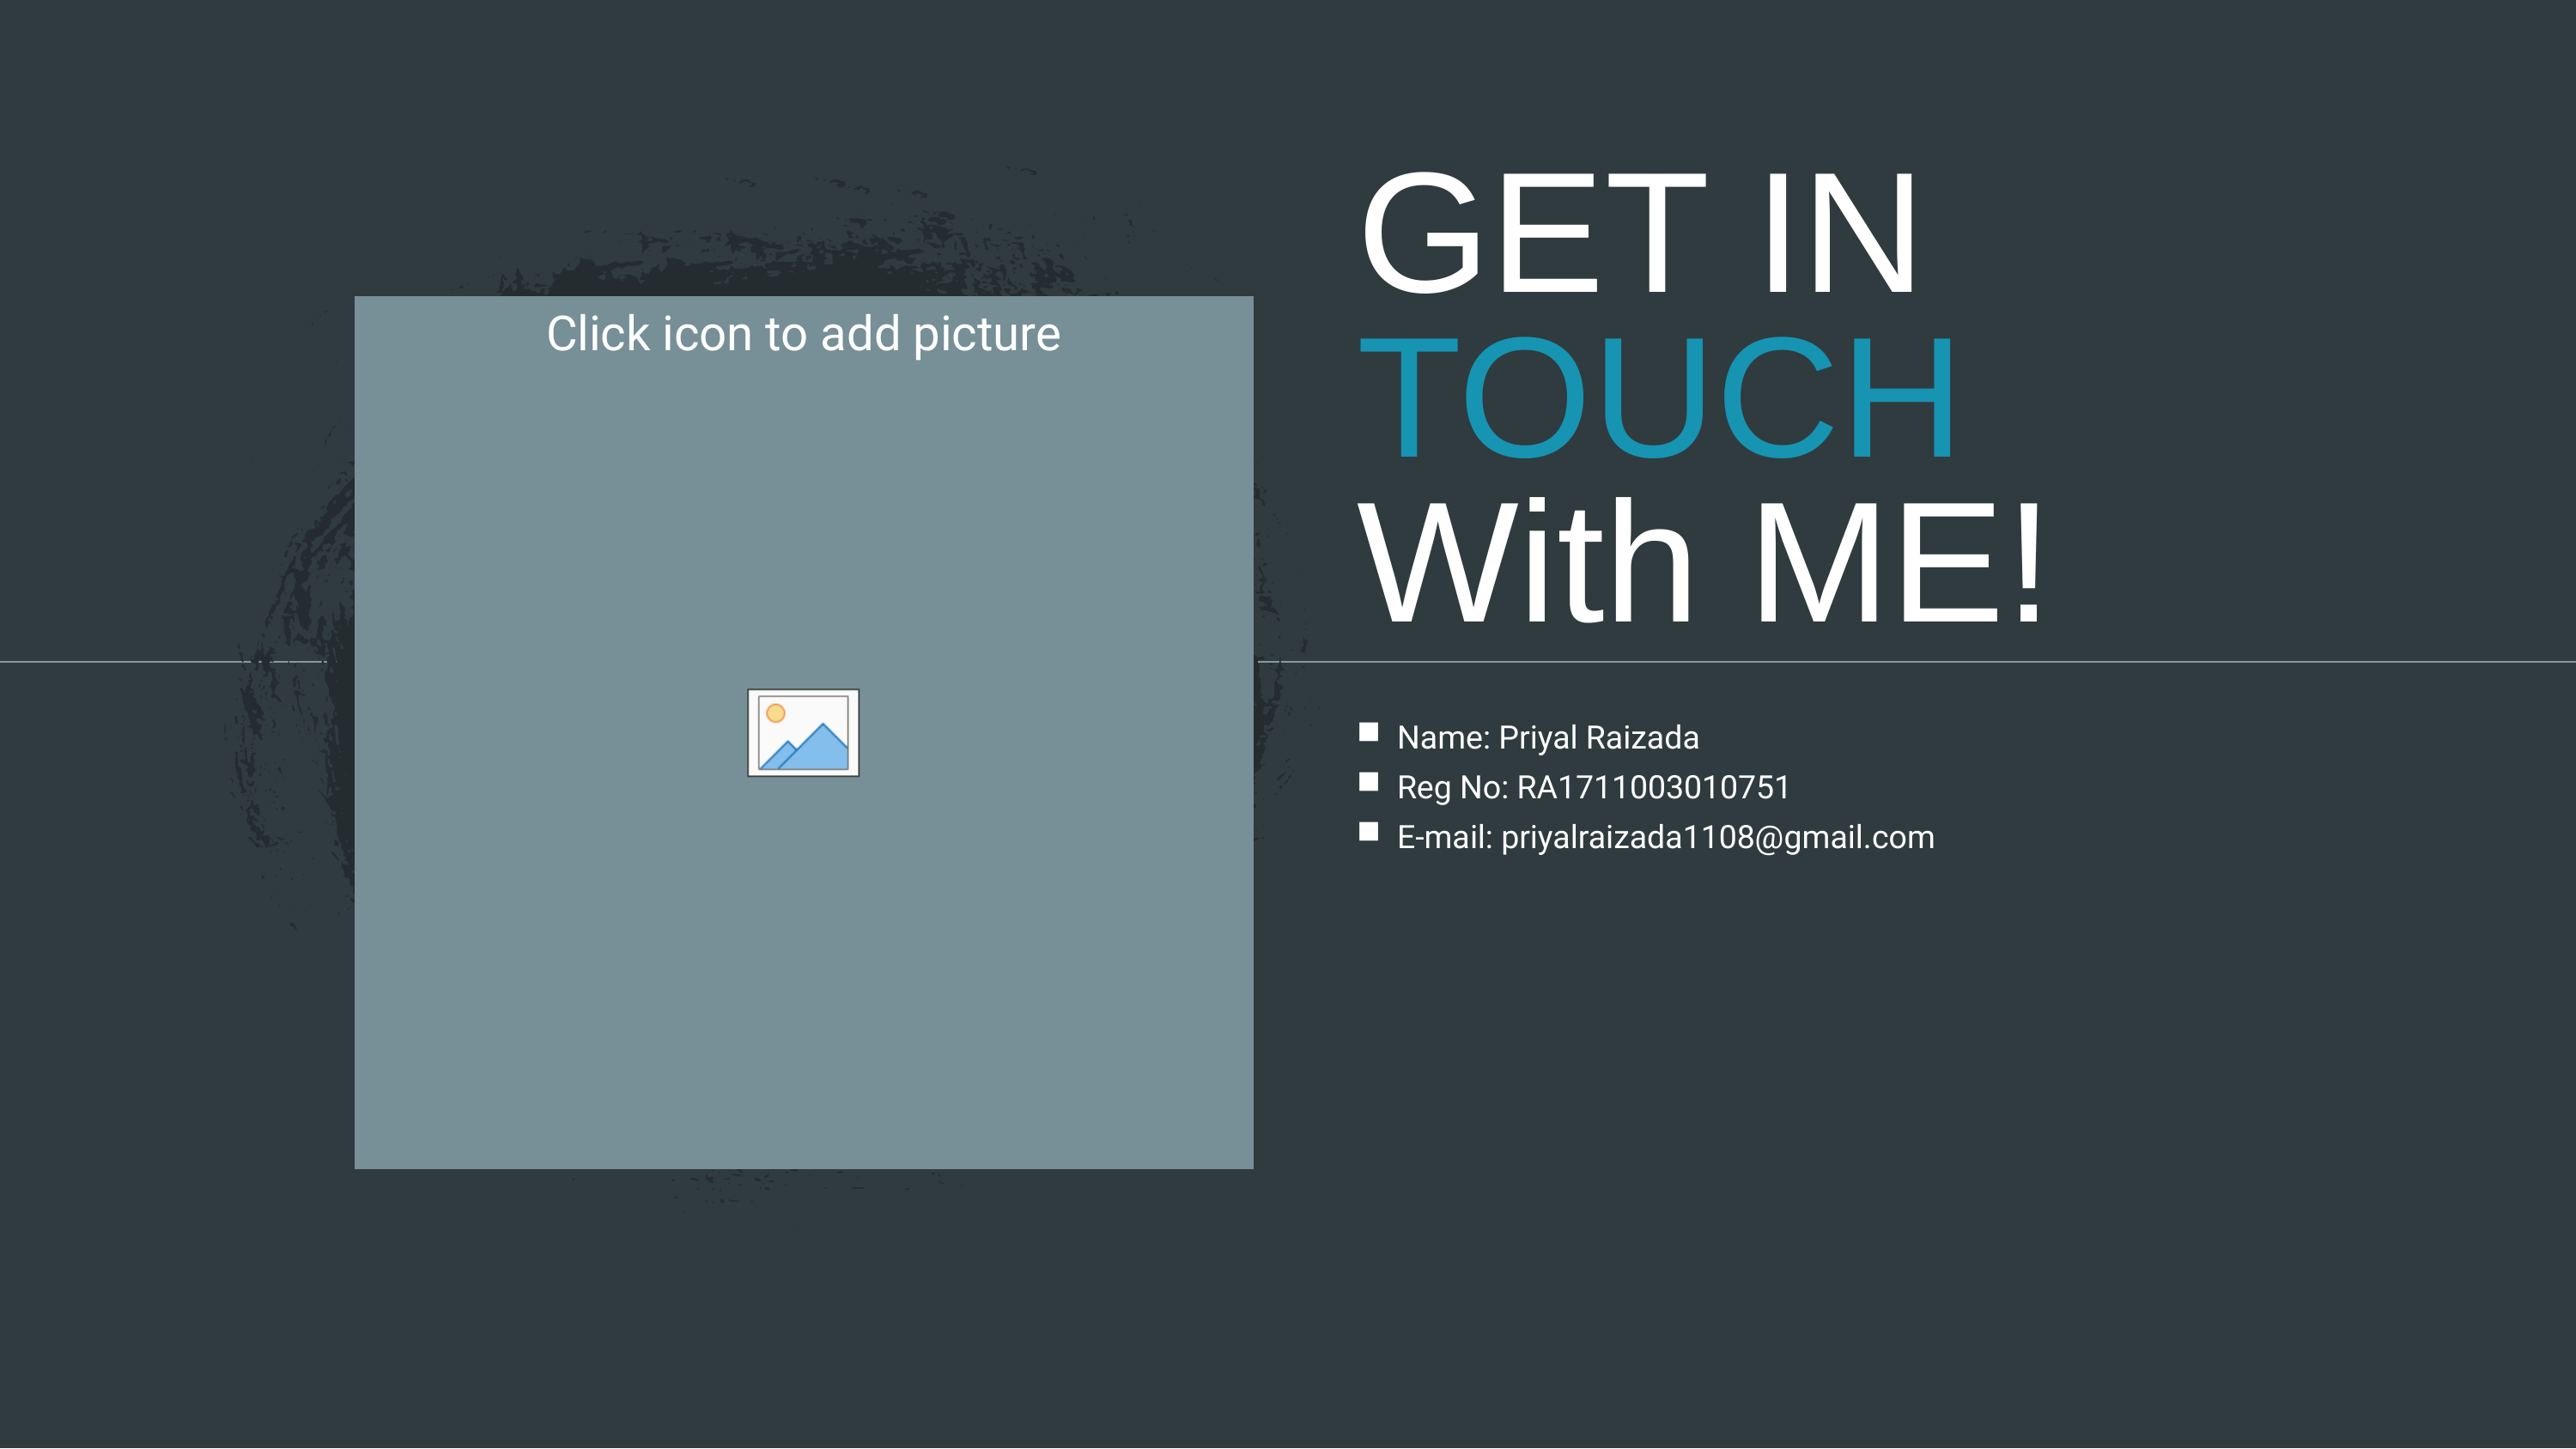

# GET IN TOUCH With ME!

Name: Priyal Raizada
Reg No: RA1711003010751
E-mail: priyalraizada1108@gmail.com